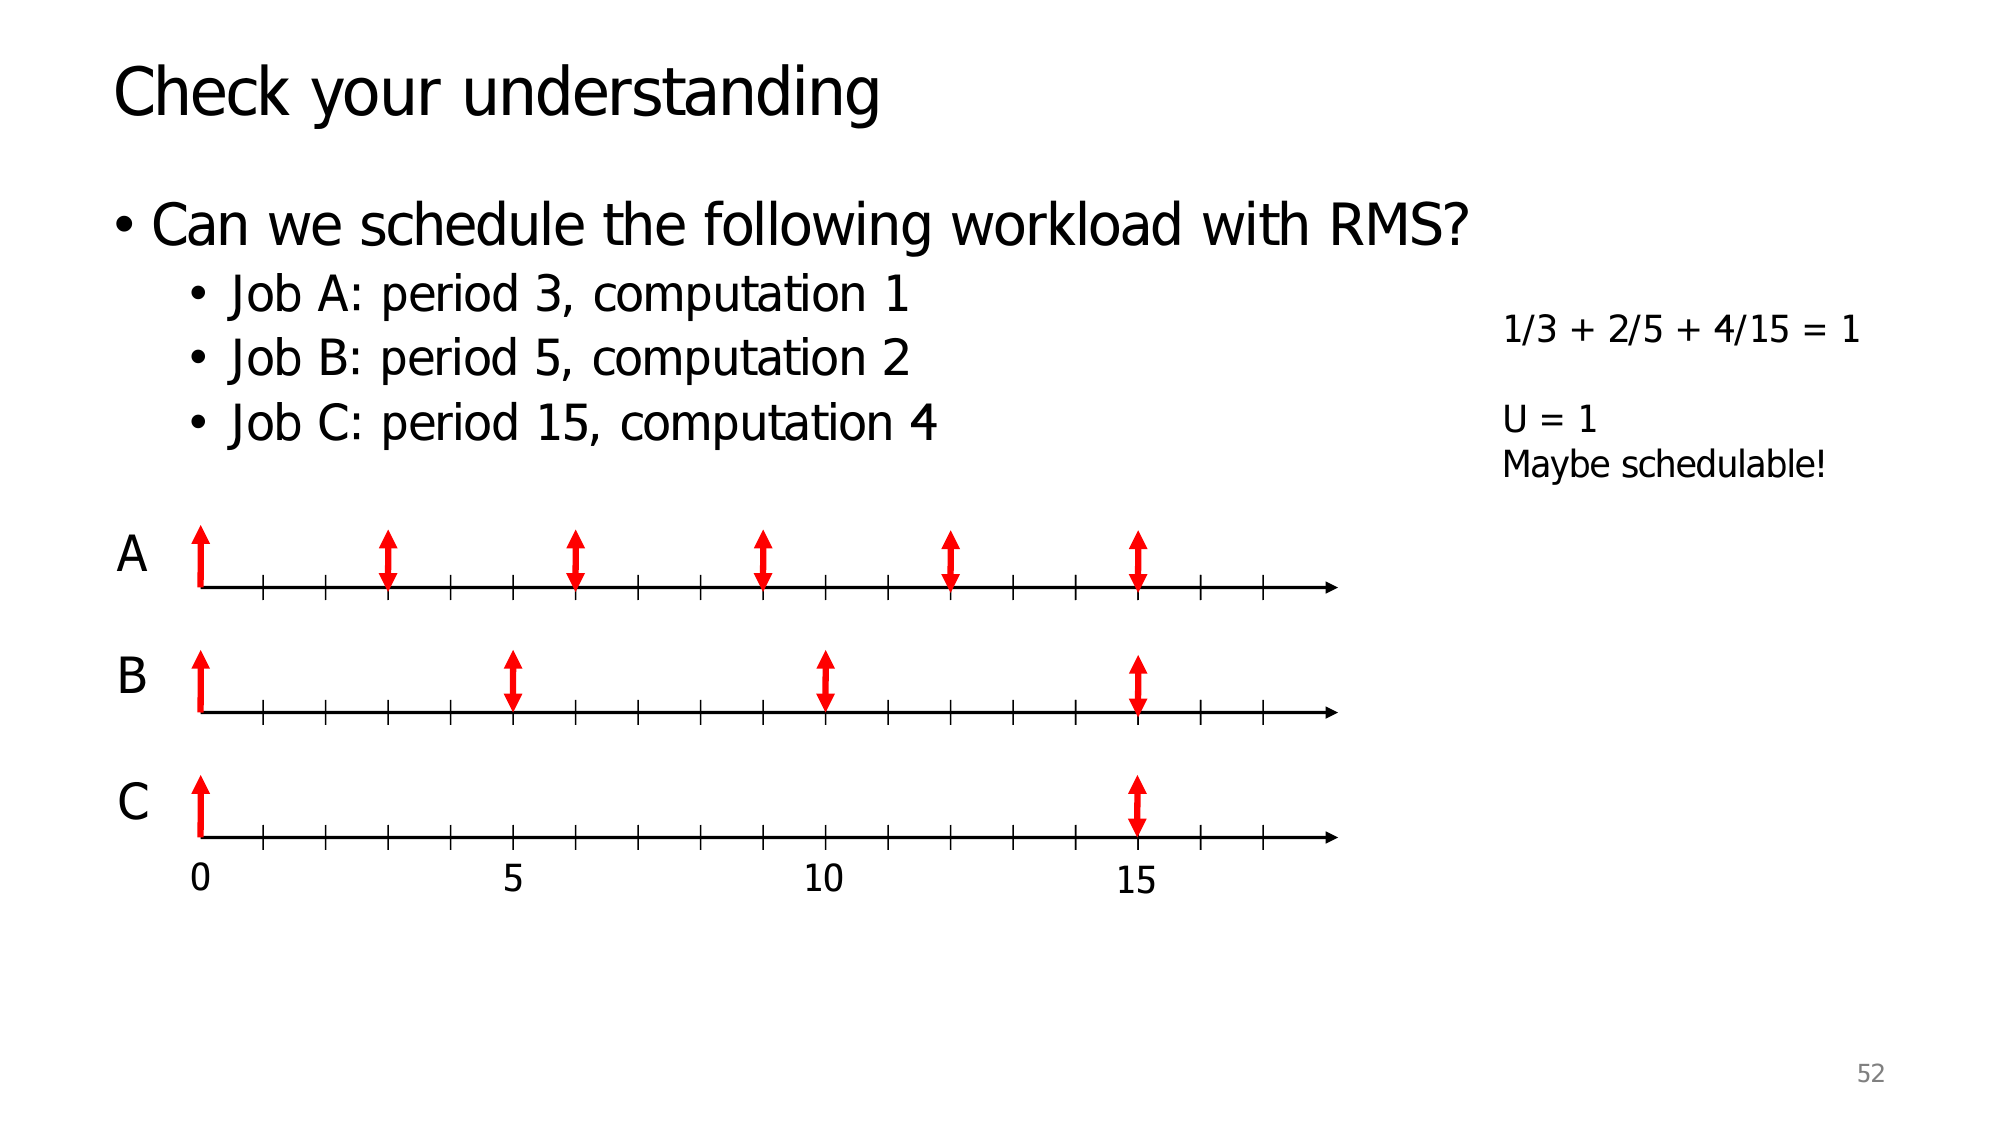

# Check your understanding
Can we schedule the following workload with RMS?
Job A: period 3, computation 1
Job B: period 5, computation 2
Job C: period 15, computation 4
1/3 + 2/5 + 4/15 = 1
U = 1
Maybe schedulable!
A

0
5
10
15

B

C

52